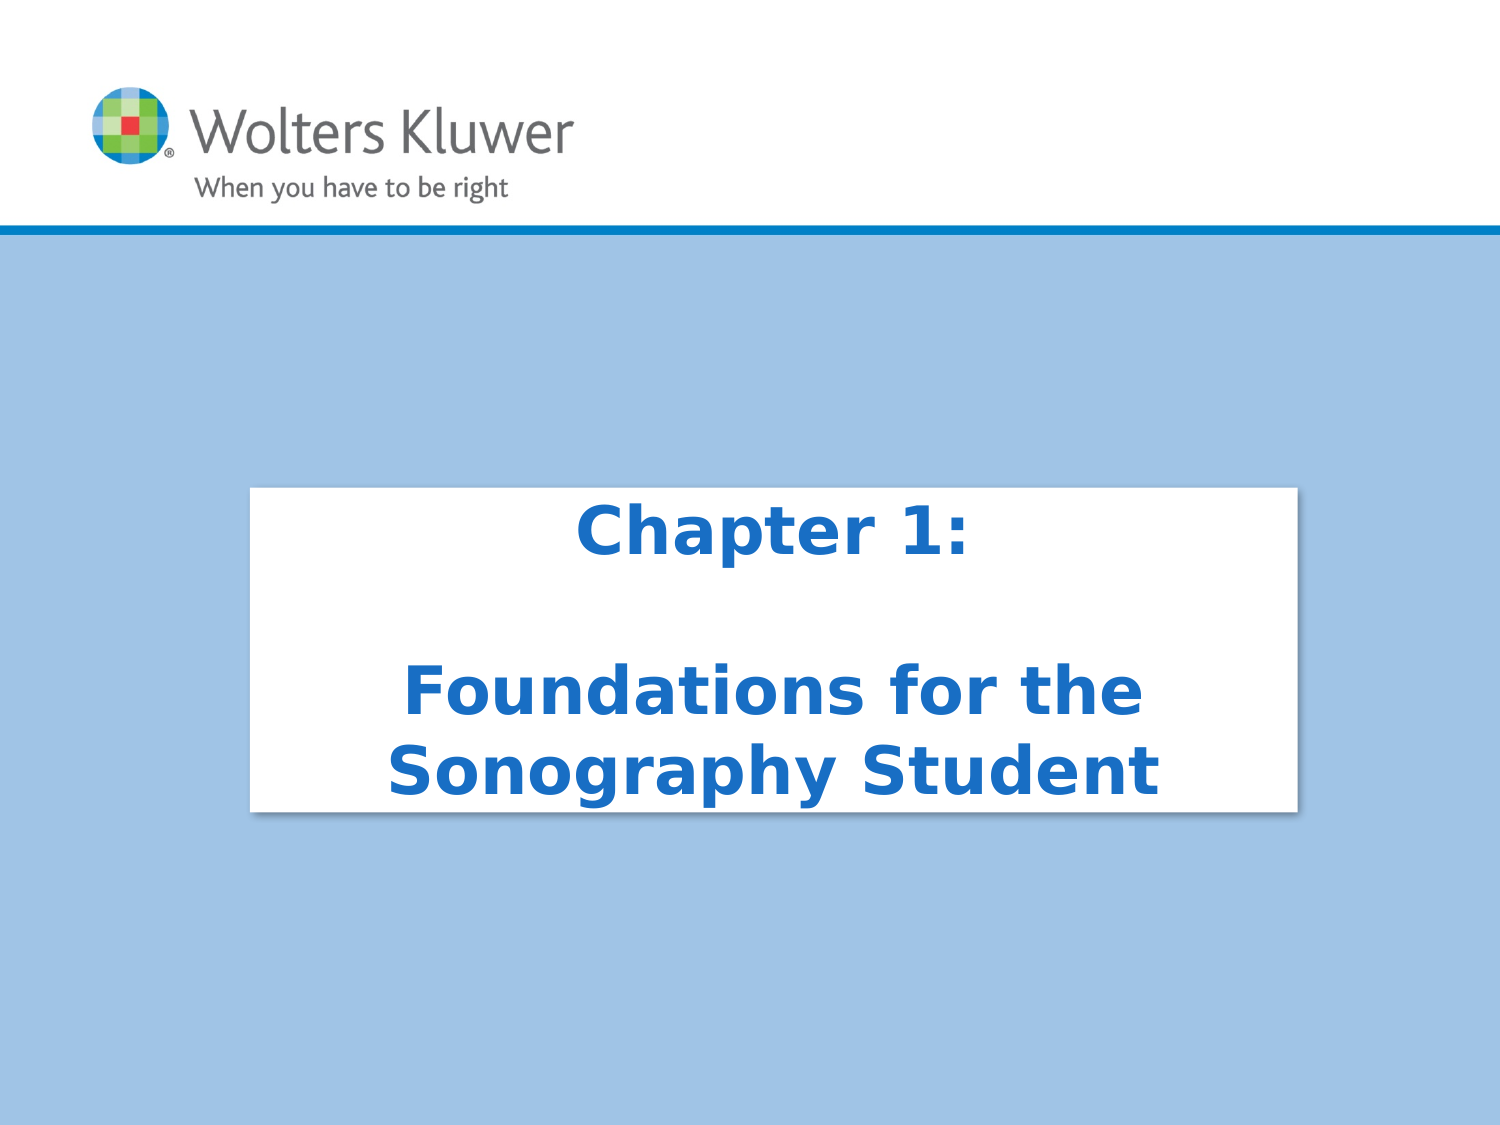

Chapter 1:
Foundations for the Sonography Student